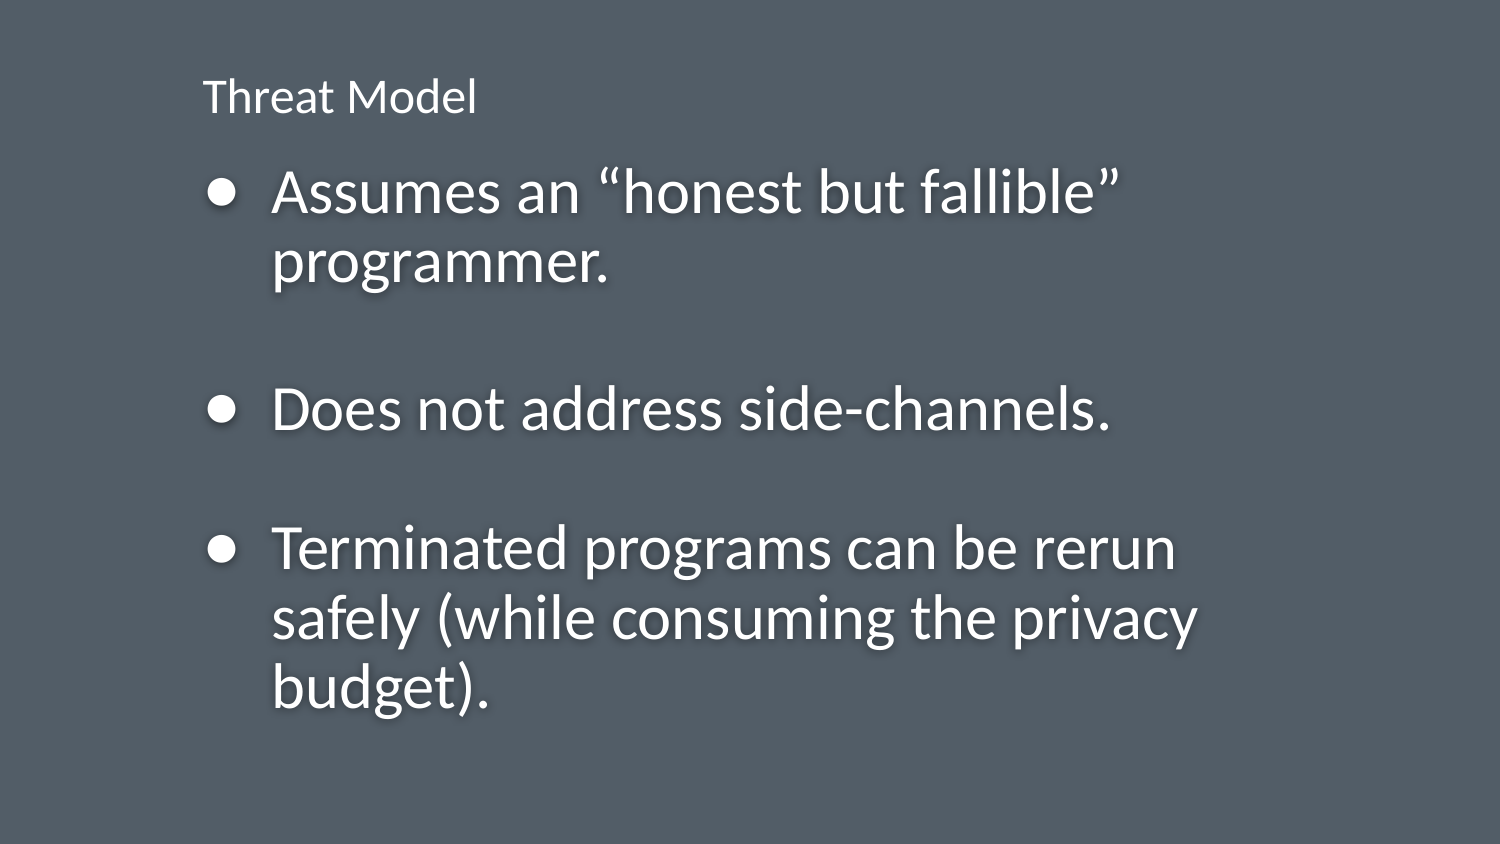

Threat Model
Assumes an “honest but fallible” programmer.
Does not address side-channels.
Terminated programs can be rerun safely (while consuming the privacy budget).